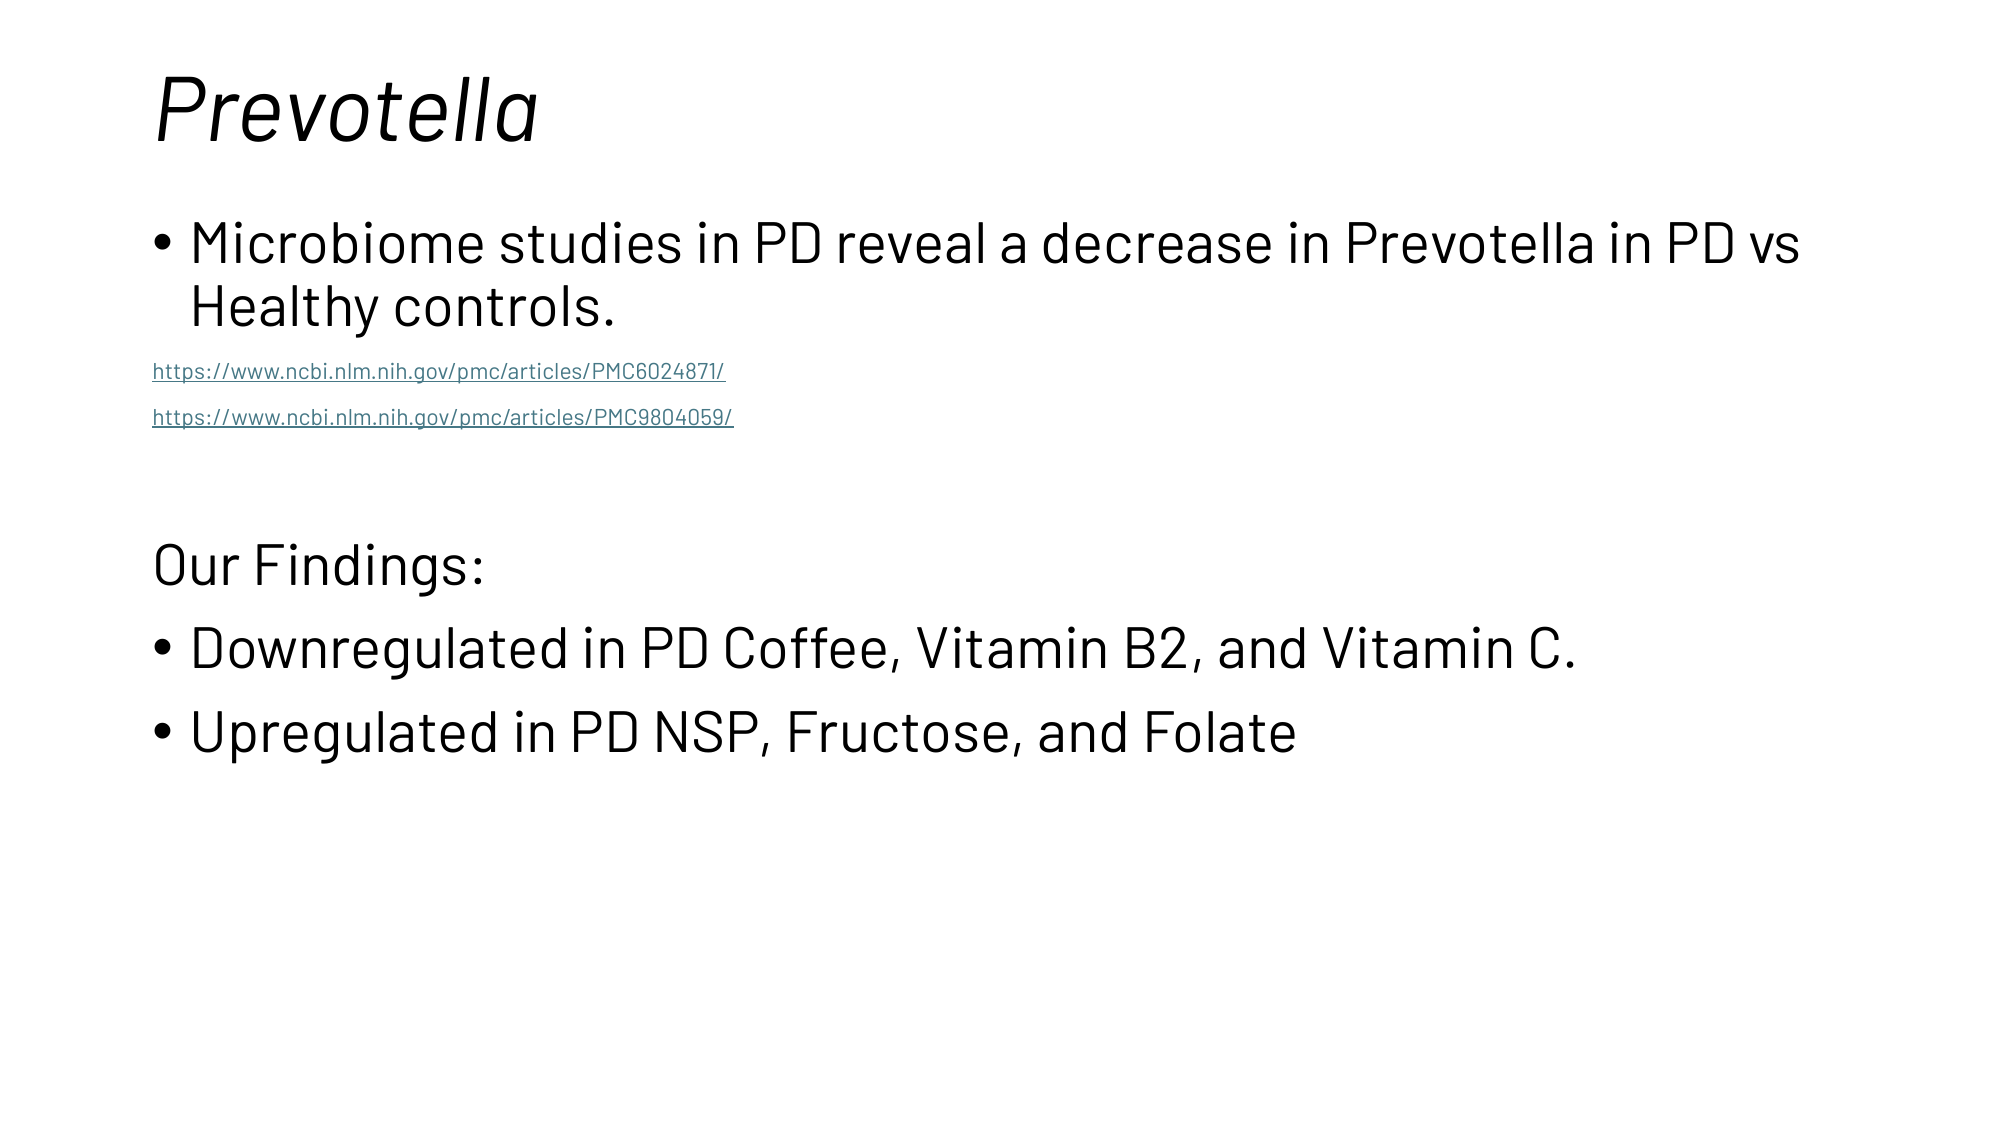

# Prevotella
Microbiome studies in PD reveal a decrease in Prevotella in PD vs Healthy controls.
https://www.ncbi.nlm.nih.gov/pmc/articles/PMC6024871/
https://www.ncbi.nlm.nih.gov/pmc/articles/PMC9804059/

Our Findings:
Downregulated in PD Coffee, Vitamin B2, and Vitamin C.
Upregulated in PD NSP, Fructose, and Folate